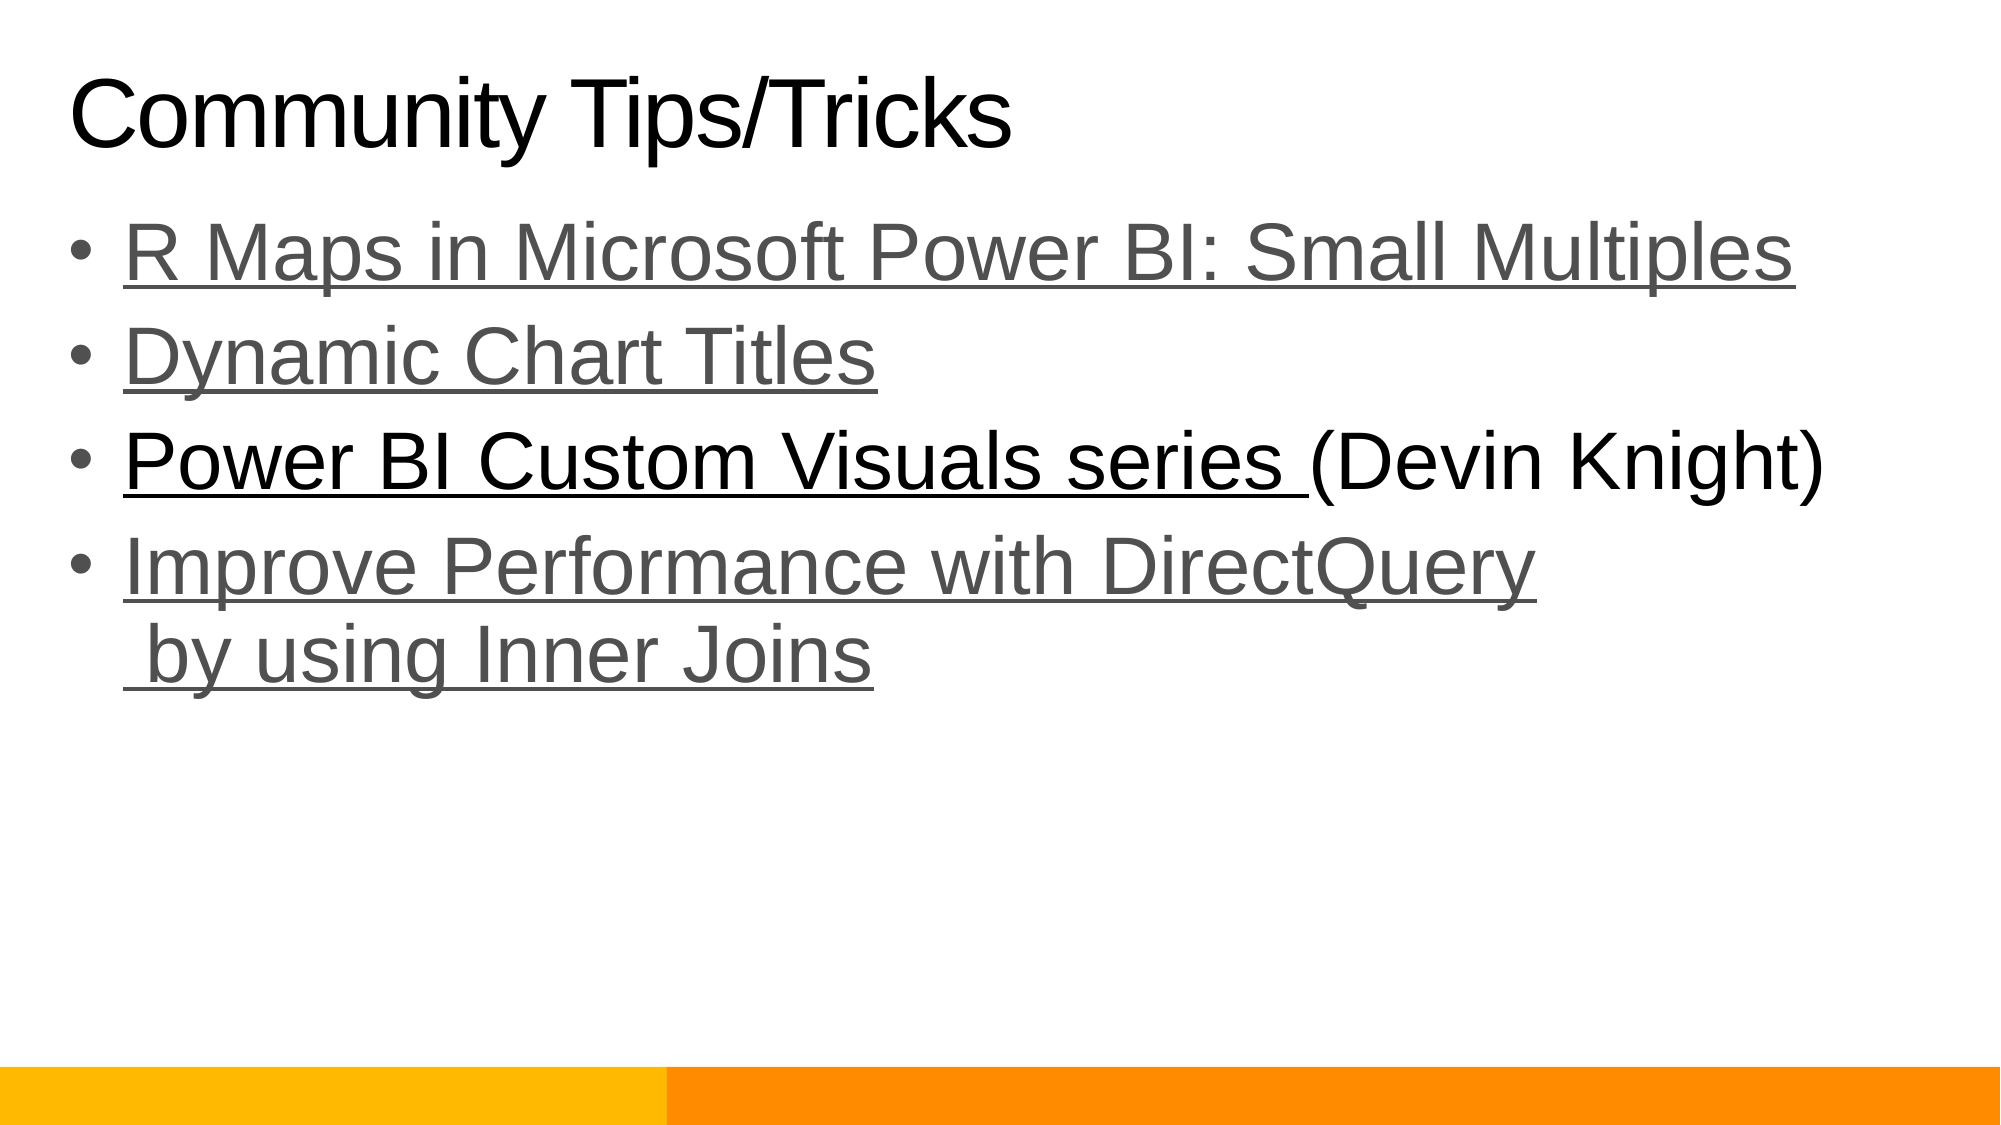

# Community Tips/Tricks
R Maps in Microsoft Power BI: Small Multiples
Dynamic Chart Titles
Power BI Custom Visuals series (Devin Knight)
Improve Performance with DirectQuery by using Inner Joins